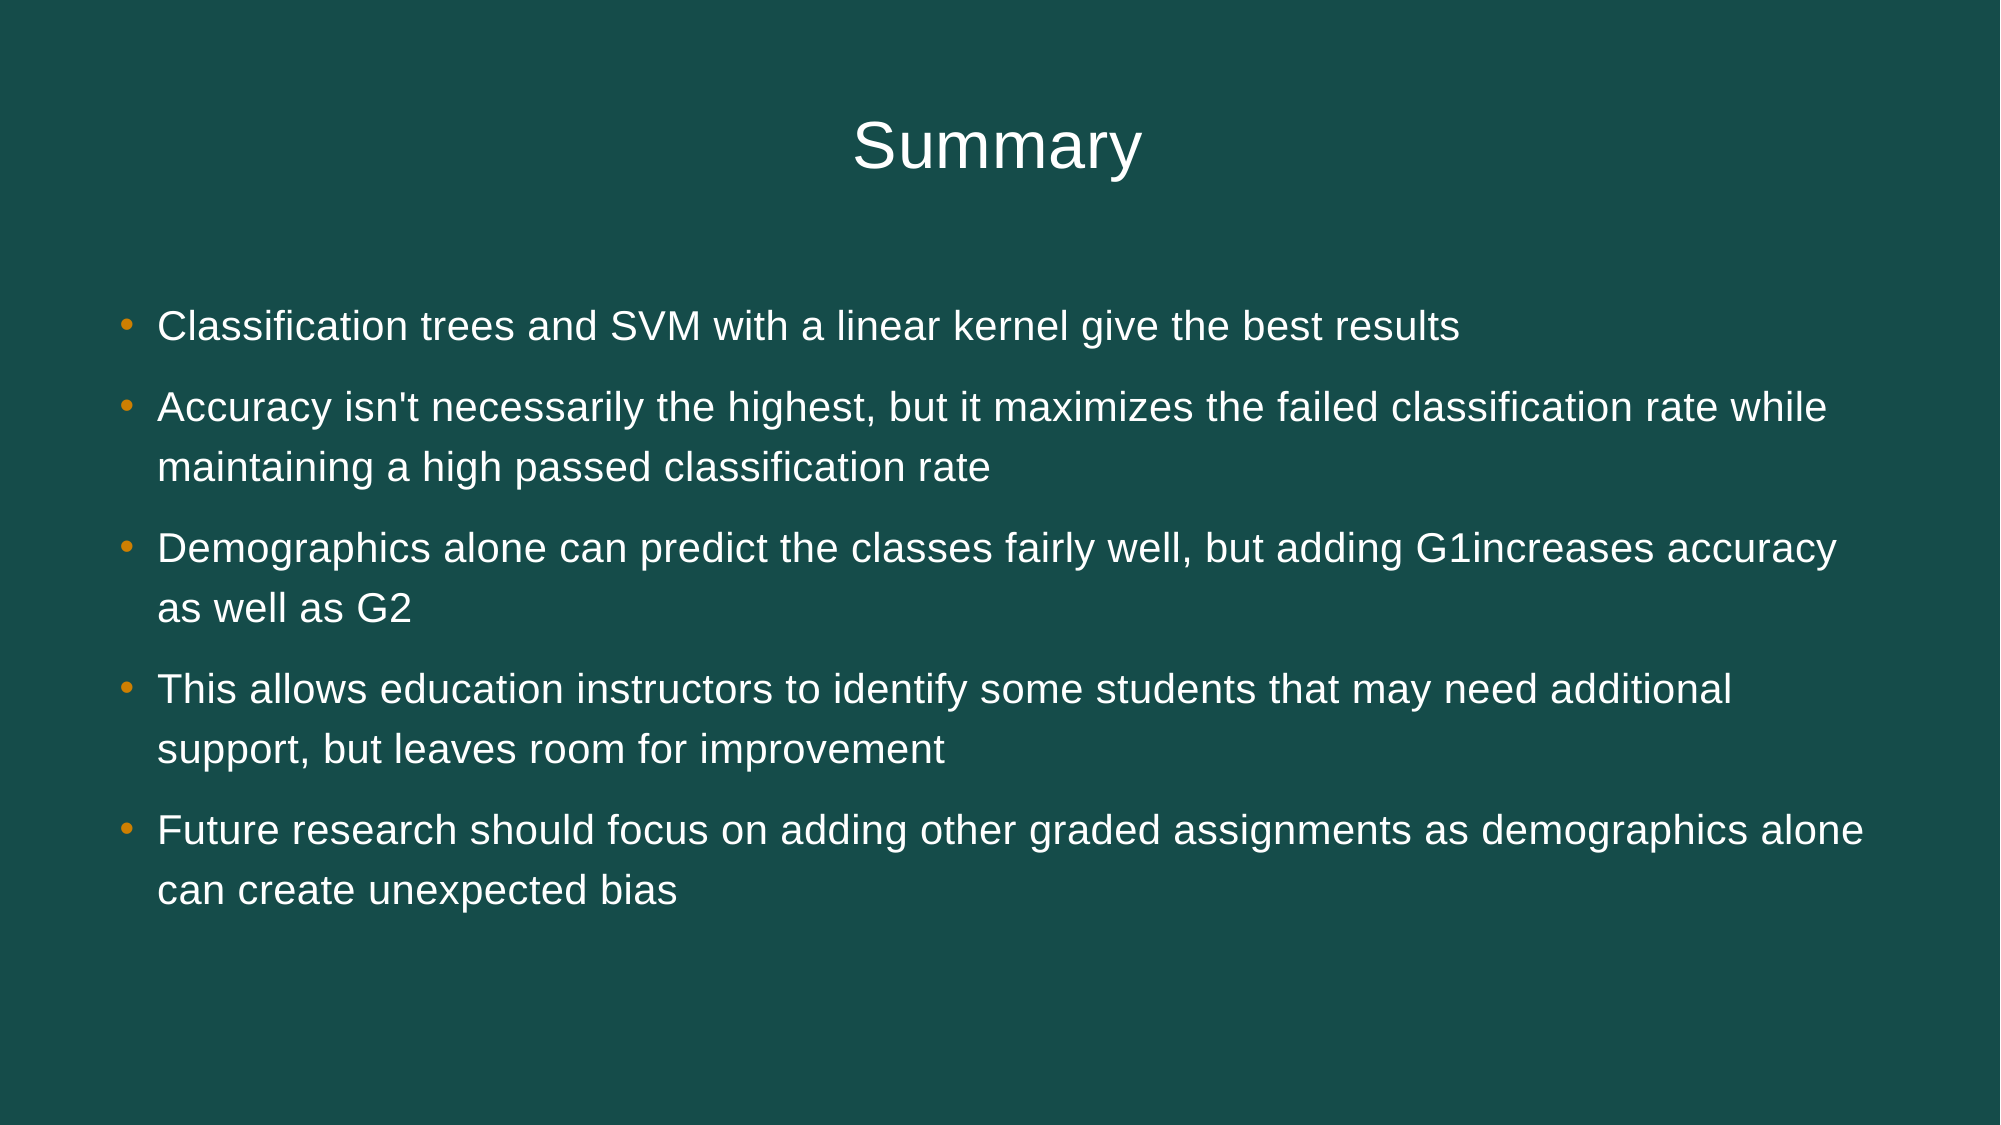

# Summary
Classification trees and SVM with a linear kernel give the best results
Accuracy isn't necessarily the highest, but it maximizes the failed classification rate while maintaining a high passed classification rate
Demographics alone can predict the classes fairly well, but adding G1increases accuracy as well as G2
This allows education instructors to identify some students that may need additional support, but leaves room for improvement
Future research should focus on adding other graded assignments as demographics alone can create unexpected bias